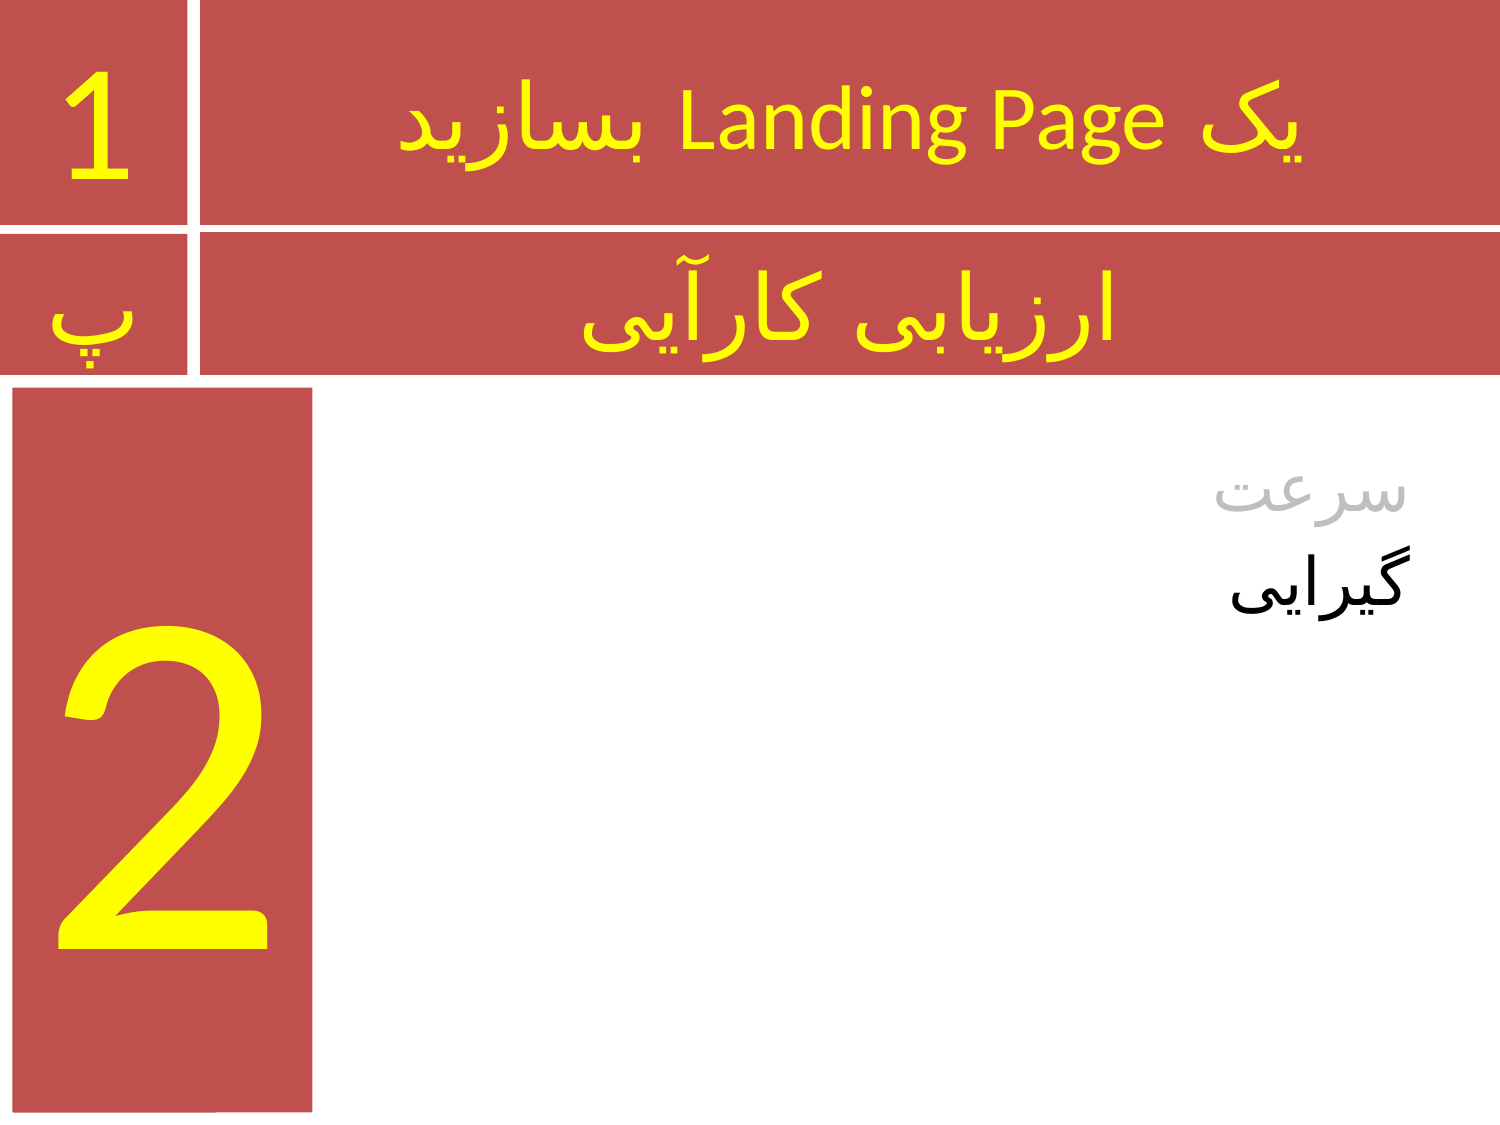

1
# یک Landing Page بسازید
ارزیابی کارآیی
پ
2
سرعت
گیرایی